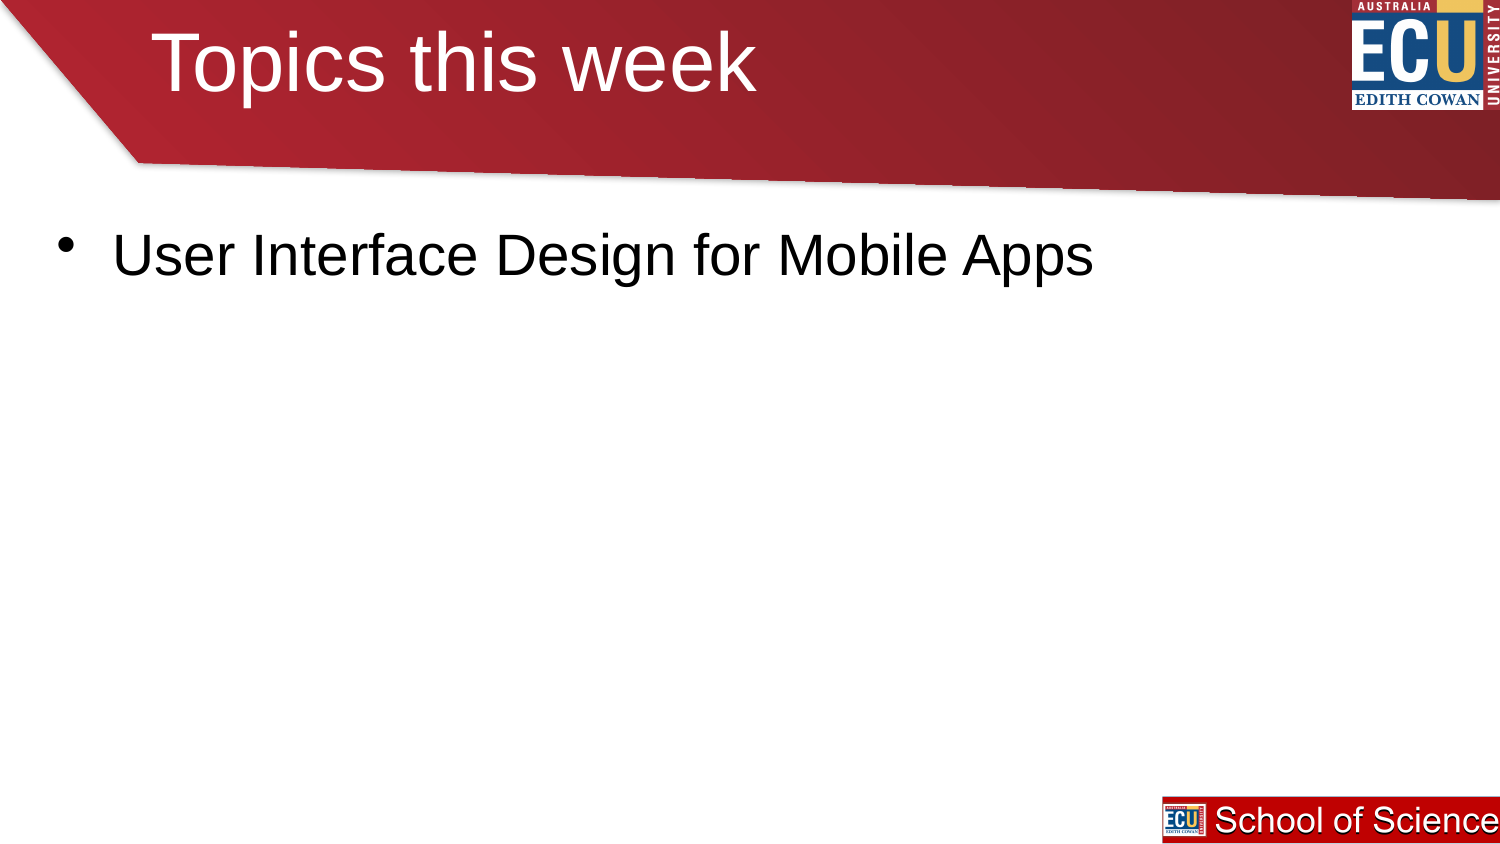

# Topics this week
User Interface Design for Mobile Apps